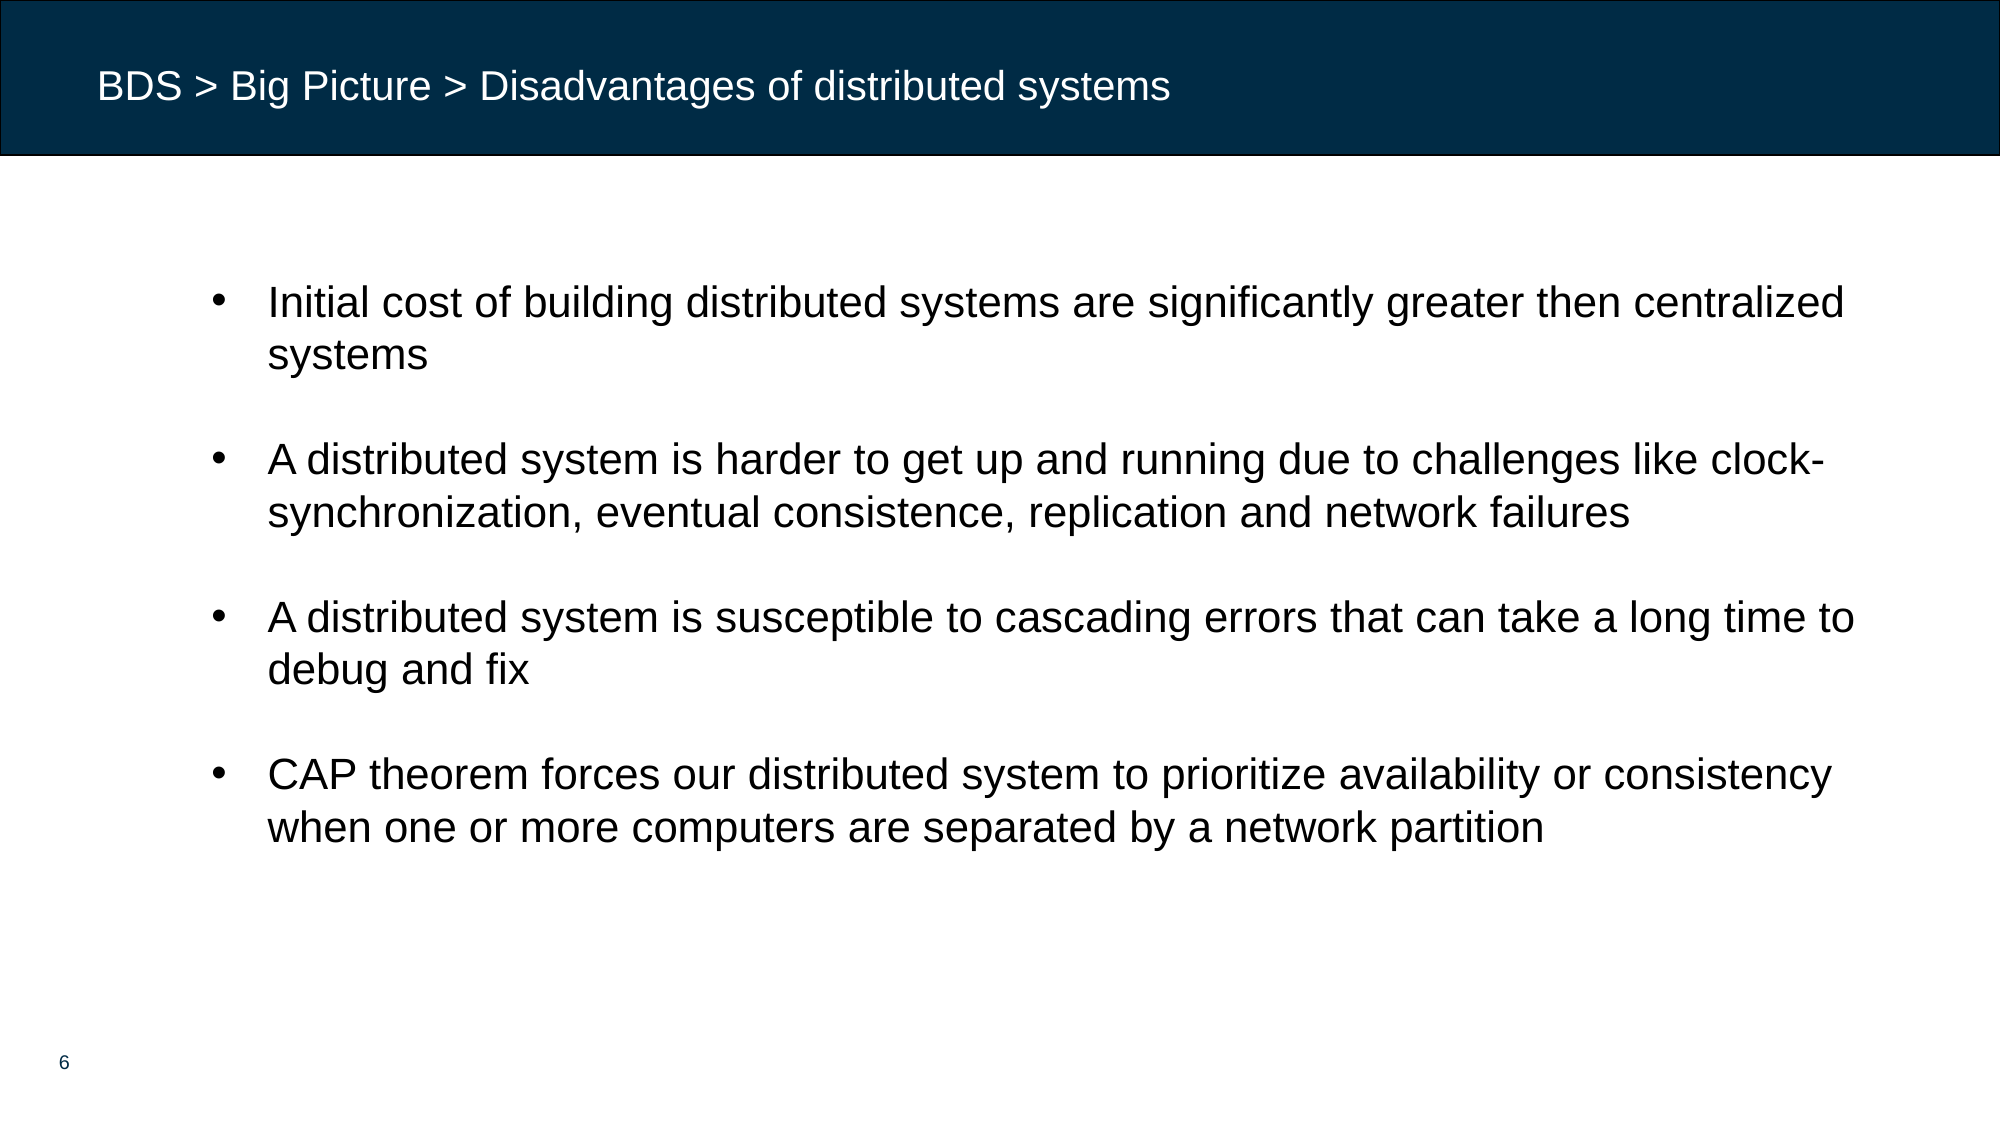

BDS > Big Picture > Disadvantages of distributed systems
Initial cost of building distributed systems are significantly greater then centralized systems
A distributed system is harder to get up and running due to challenges like clock-synchronization, eventual consistence, replication and network failures

A distributed system is susceptible to cascading errors that can take a long time to debug and fix

CAP theorem forces our distributed system to prioritize availability or consistency when one or more computers are separated by a network partition